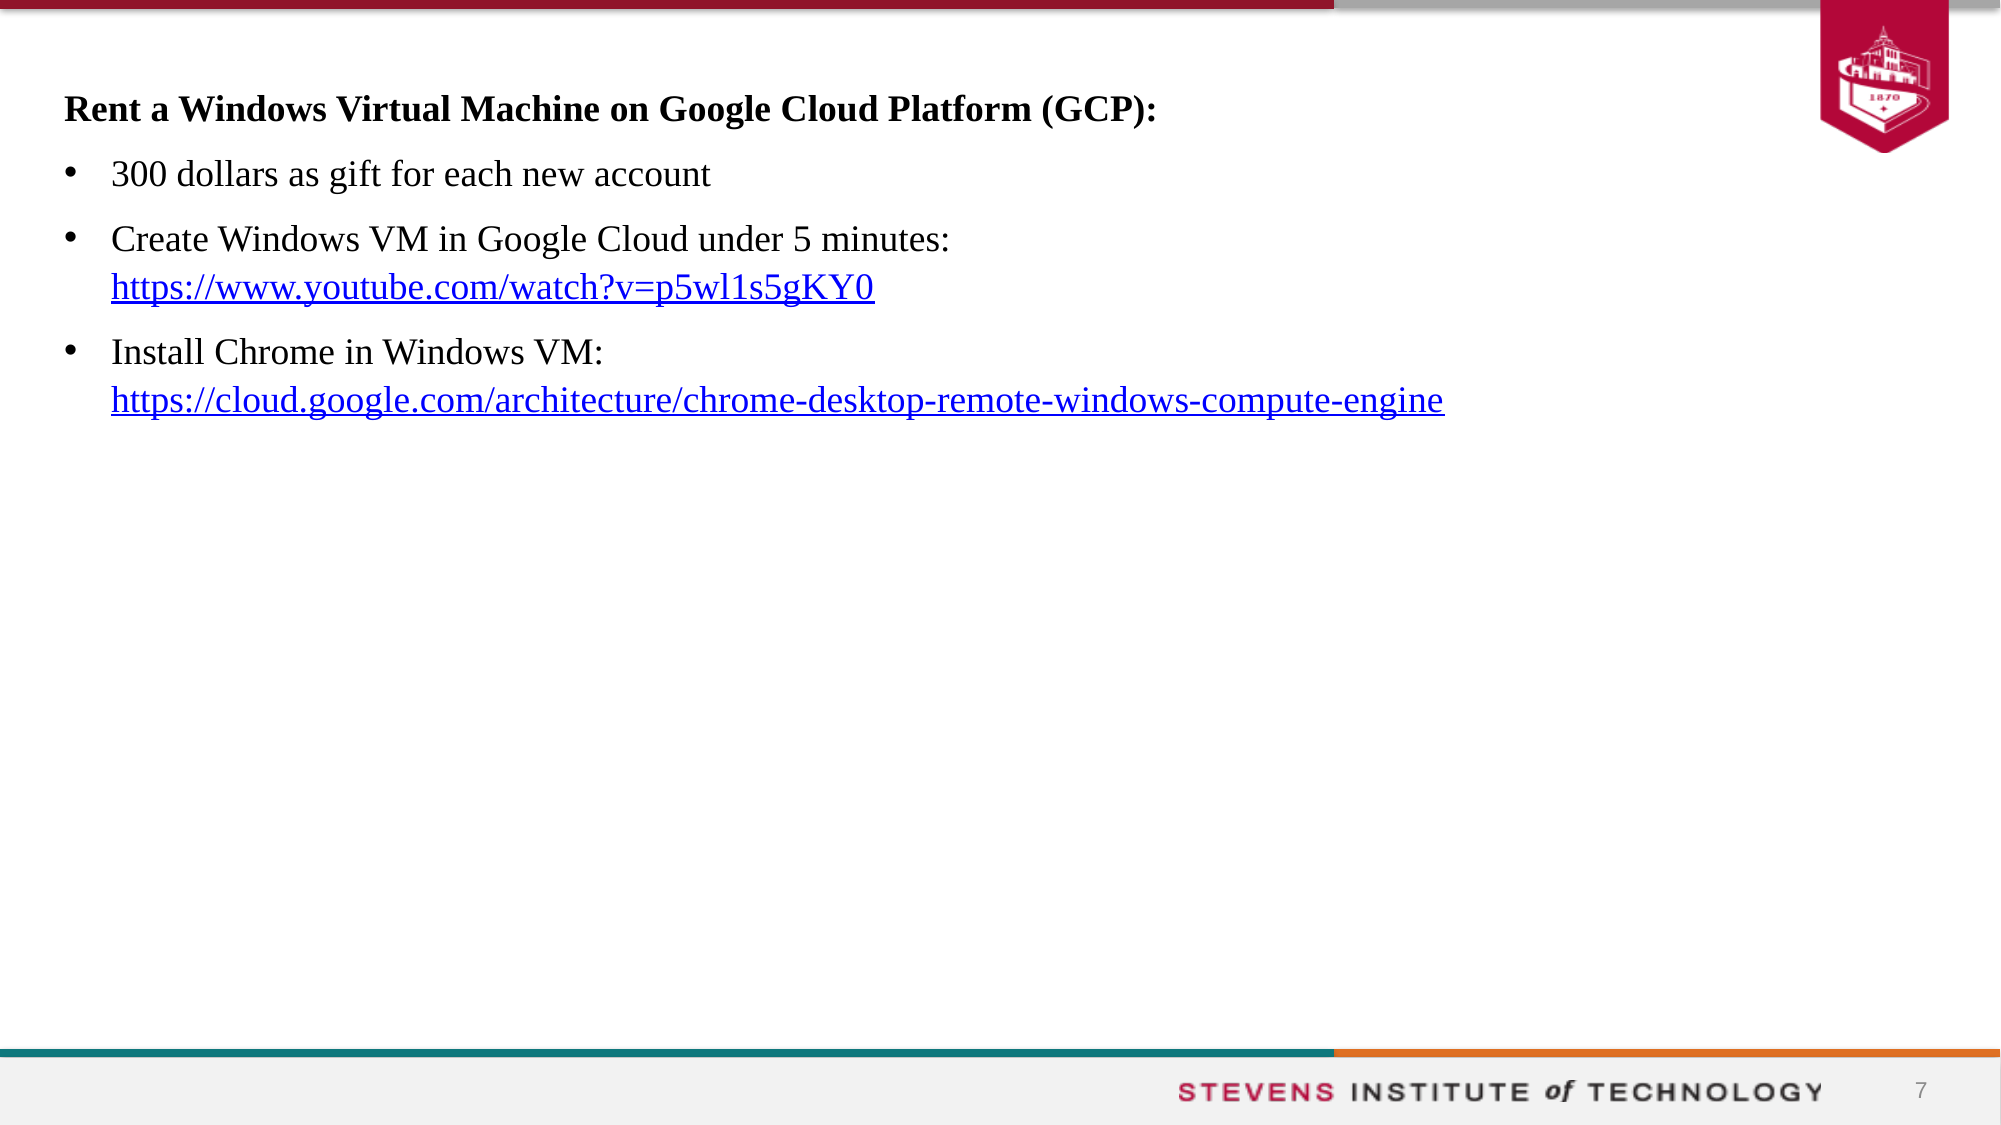

Rent a Windows Virtual Machine on Google Cloud Platform (GCP):
300 dollars as gift for each new account
Create Windows VM in Google Cloud under 5 minutes:
https://www.youtube.com/watch?v=p5wl1s5gKY0
Install Chrome in Windows VM:
https://cloud.google.com/architecture/chrome-desktop-remote-windows-compute-engine

7